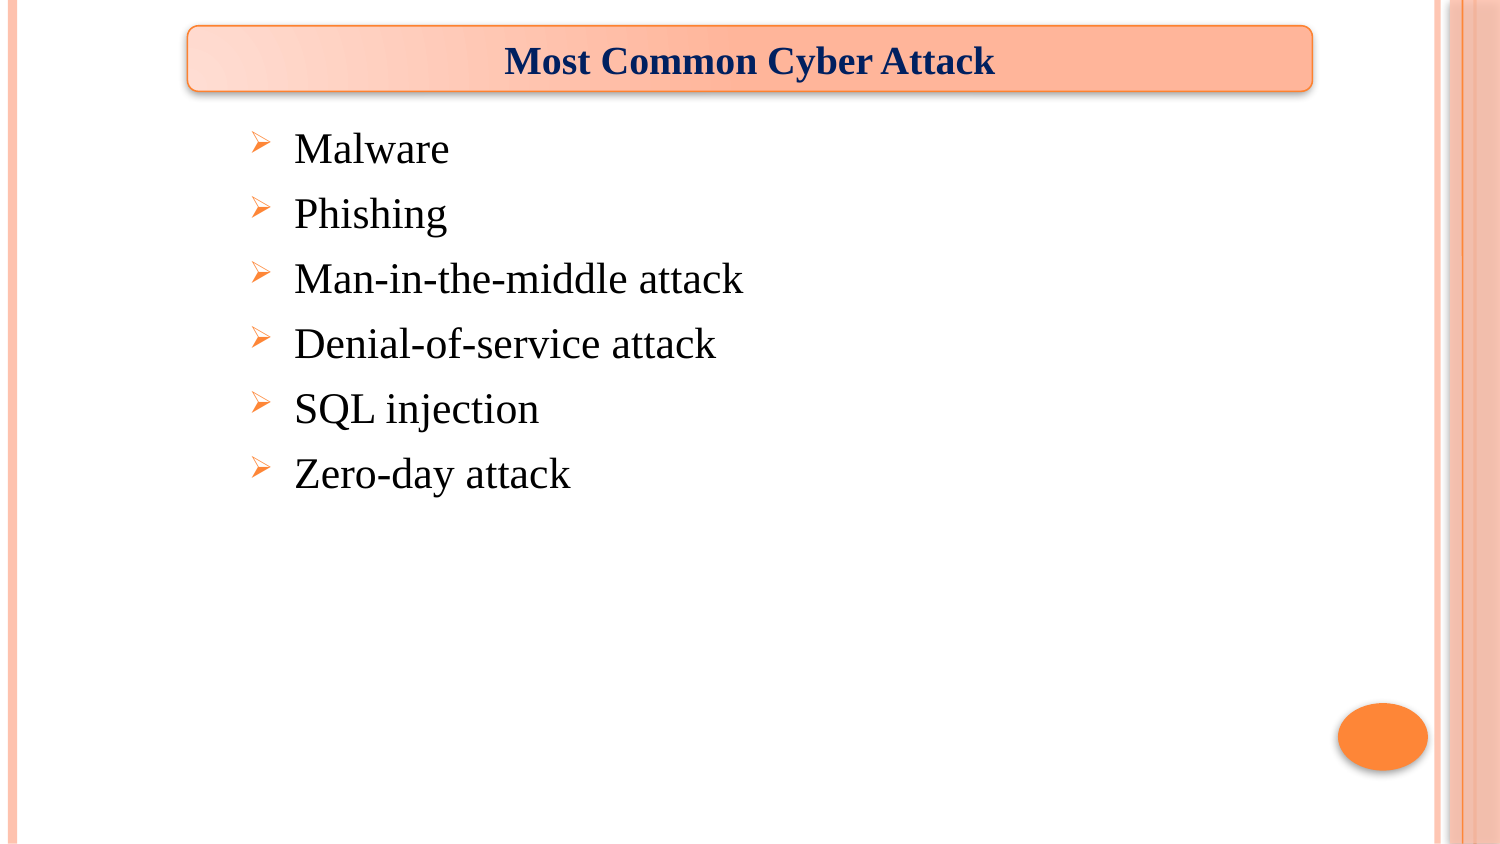

Most Common Cyber Attack
# Abstract
Malware
Phishing
Man-in-the-middle attack
Denial-of-service attack
SQL injection
Zero-day attack